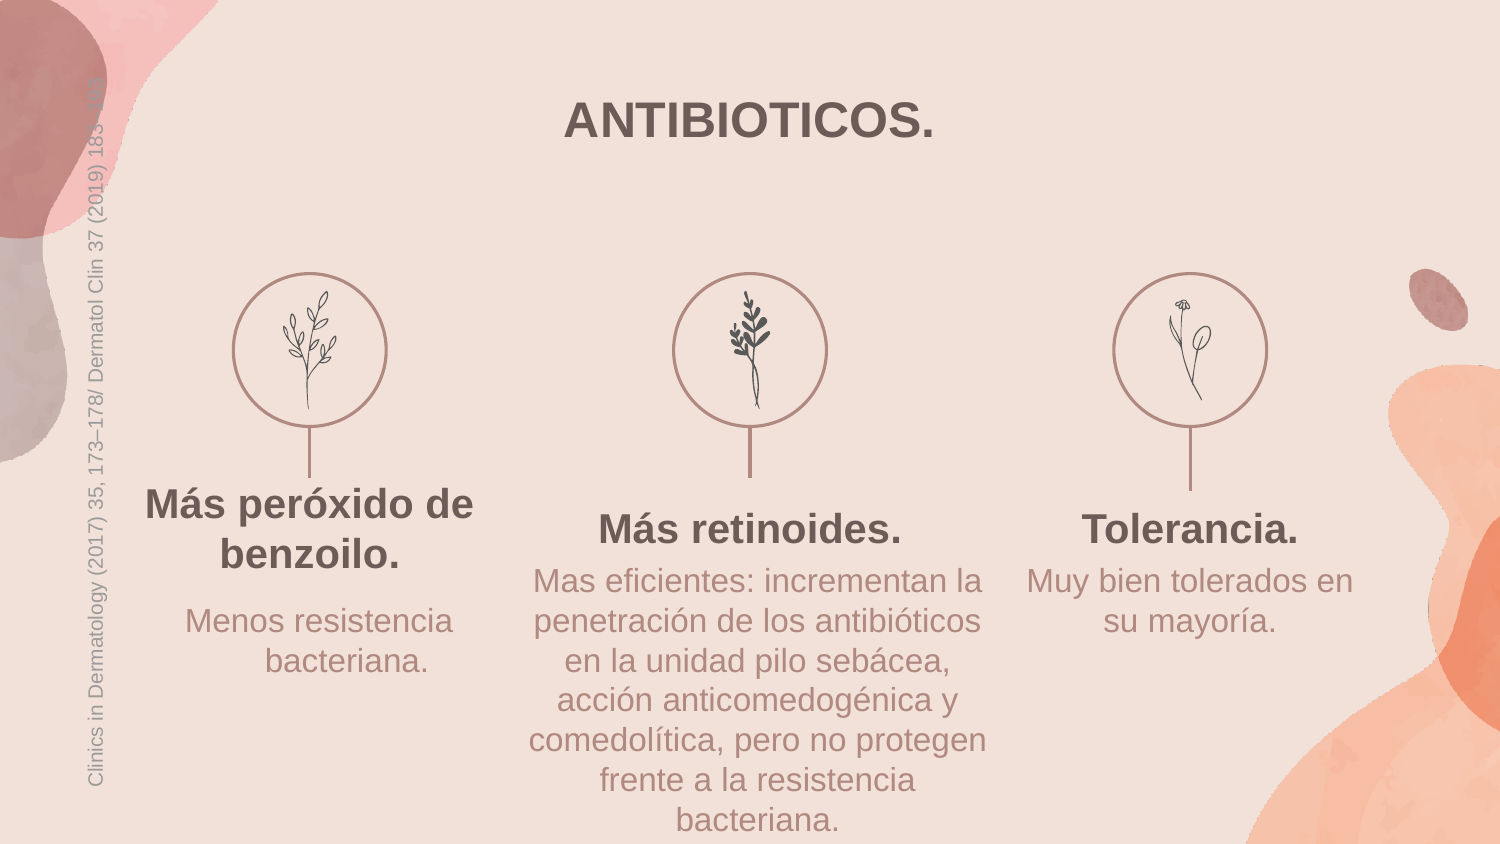

# ANTIBIOTICOS.

Clinics in Dermatology (2017) 35, 173–178/ Dermatol Clin 37 (2019) 183–193
Más peróxido de benzoilo.
Más retinoides.
Tolerancia.

Menos resistencia bacteriana.
Mas eficientes: incrementan la penetración de los antibióticos en la unidad pilo sebácea, acción anticomedogénica y comedolítica, pero no protegen frente a la resistencia bacteriana.
Muy bien tolerados en su mayoría.